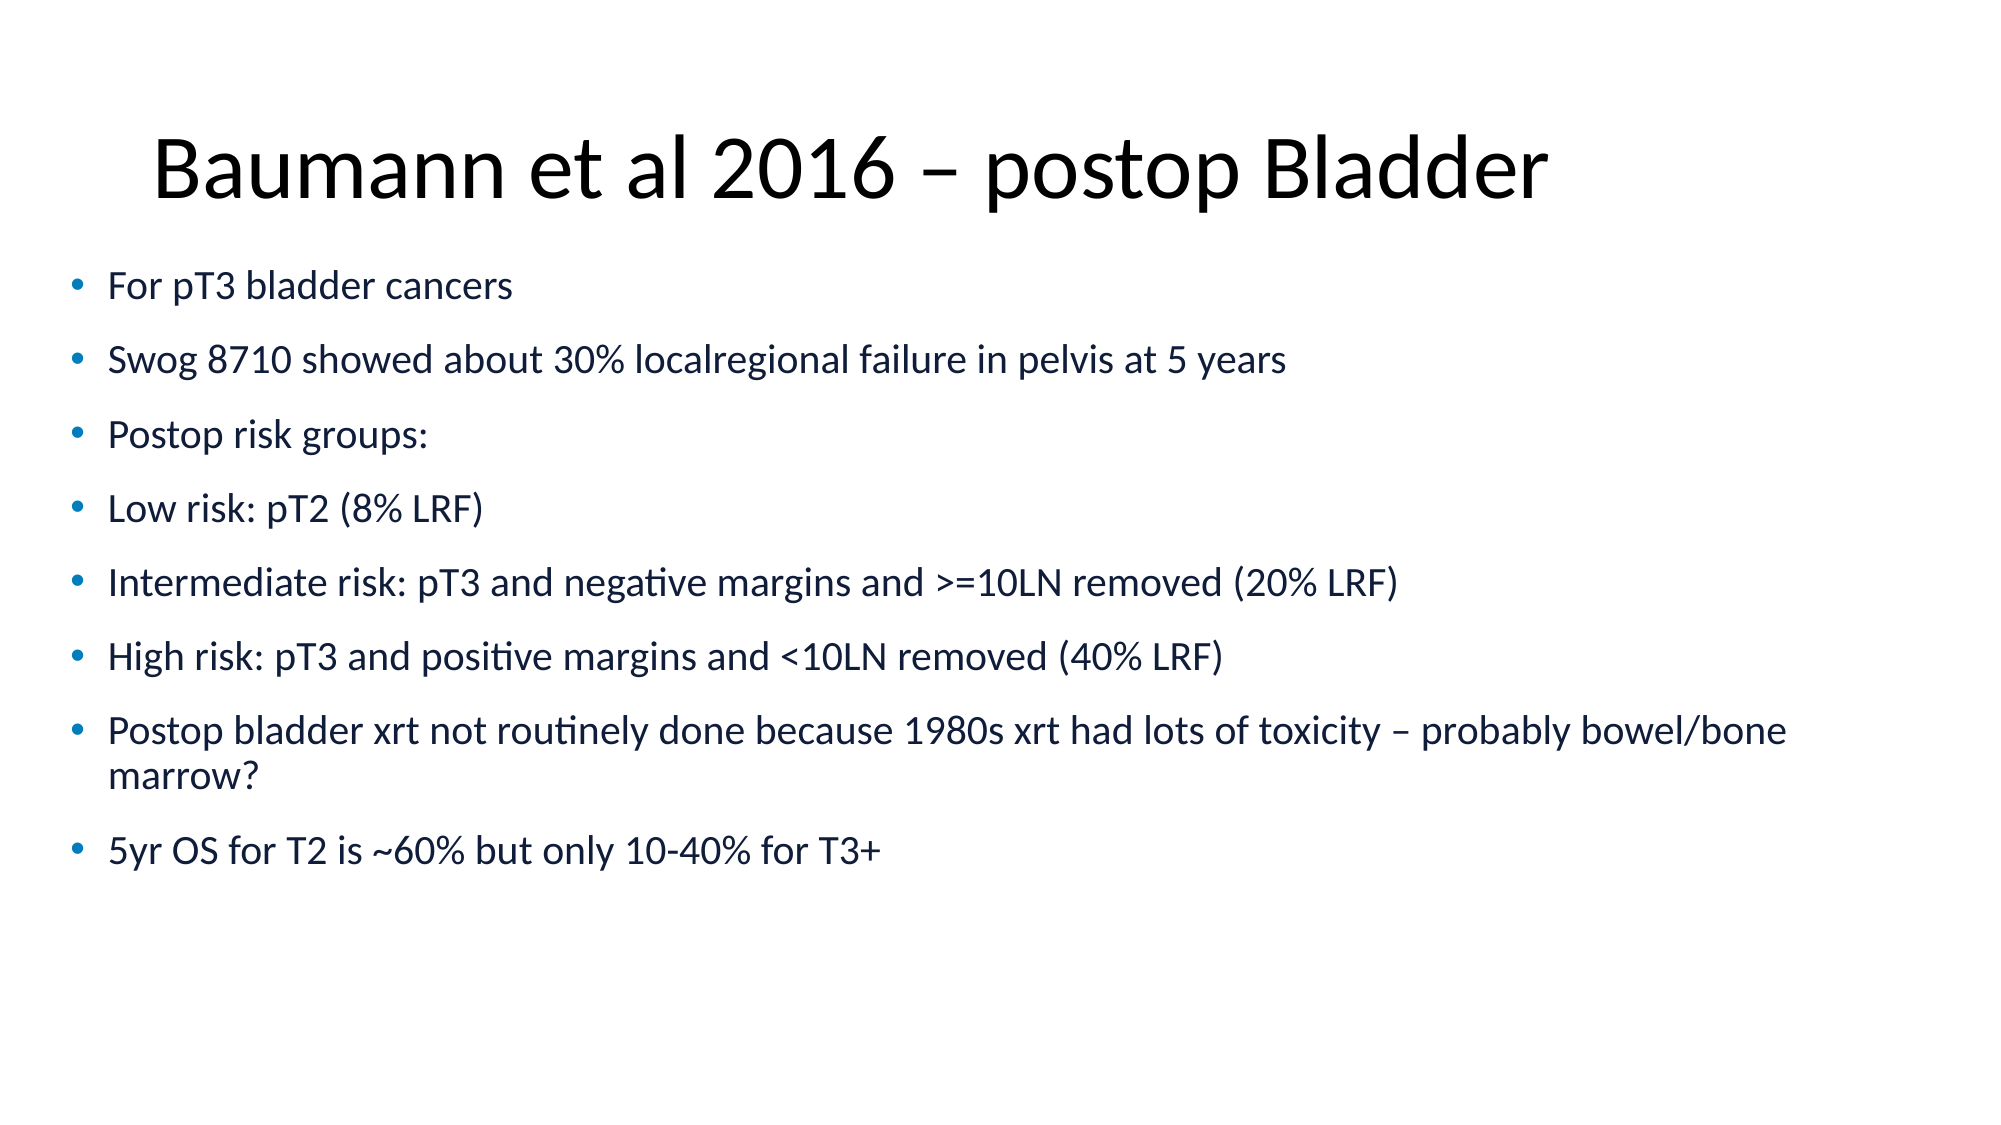

# Baumann et al 2016 – postop Bladder
For pT3 bladder cancers
Swog 8710 showed about 30% localregional failure in pelvis at 5 years
Postop risk groups:
Low risk: pT2 (8% LRF)
Intermediate risk: pT3 and negative margins and >=10LN removed (20% LRF)
High risk: pT3 and positive margins and <10LN removed (40% LRF)
Postop bladder xrt not routinely done because 1980s xrt had lots of toxicity – probably bowel/bone marrow?
5yr OS for T2 is ~60% but only 10-40% for T3+